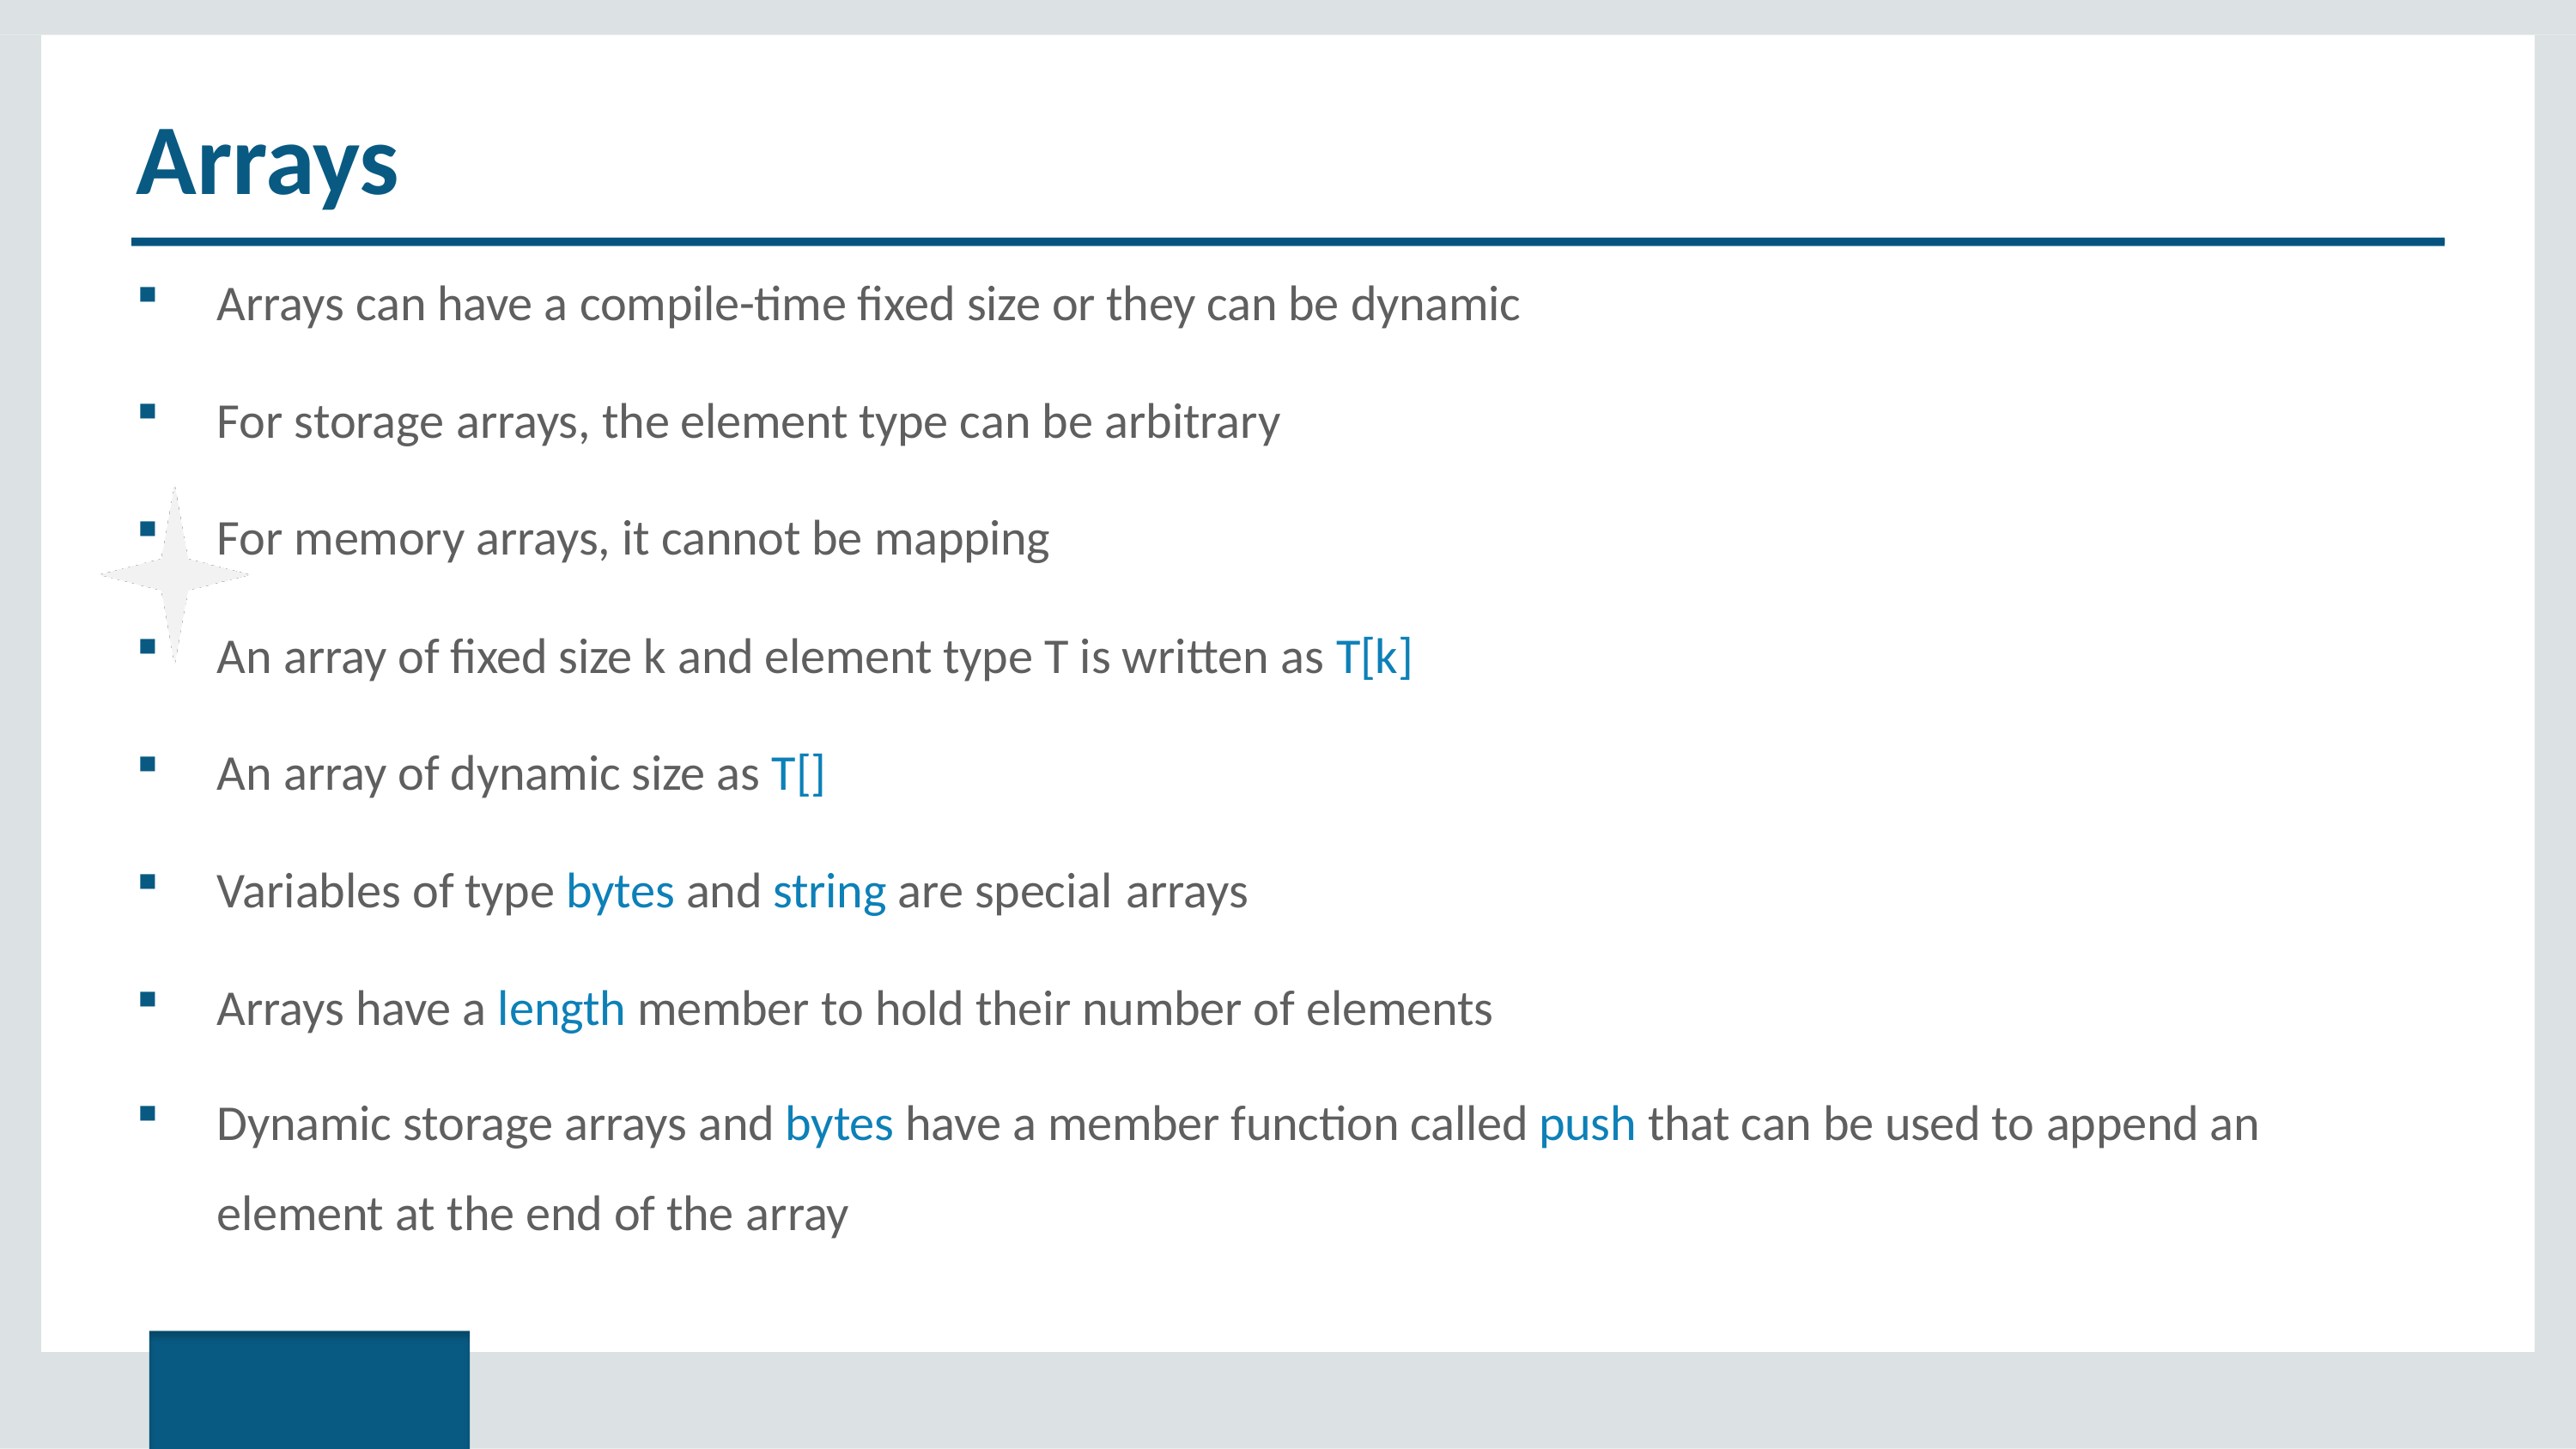

# Arrays

Arrays can have a compile-time fixed size or they can be dynamic

For storage arrays, the element type can be arbitrary

For memory arrays, it cannot be mapping

An array of fixed size k and element type T is written as T[k]

An array of dynamic size as T[]

Variables of type bytes and string are special arrays

Arrays have a length member to hold their number of elements
Dynamic storage arrays and bytes have a member function called push that can be used to append an  element at the end of the array